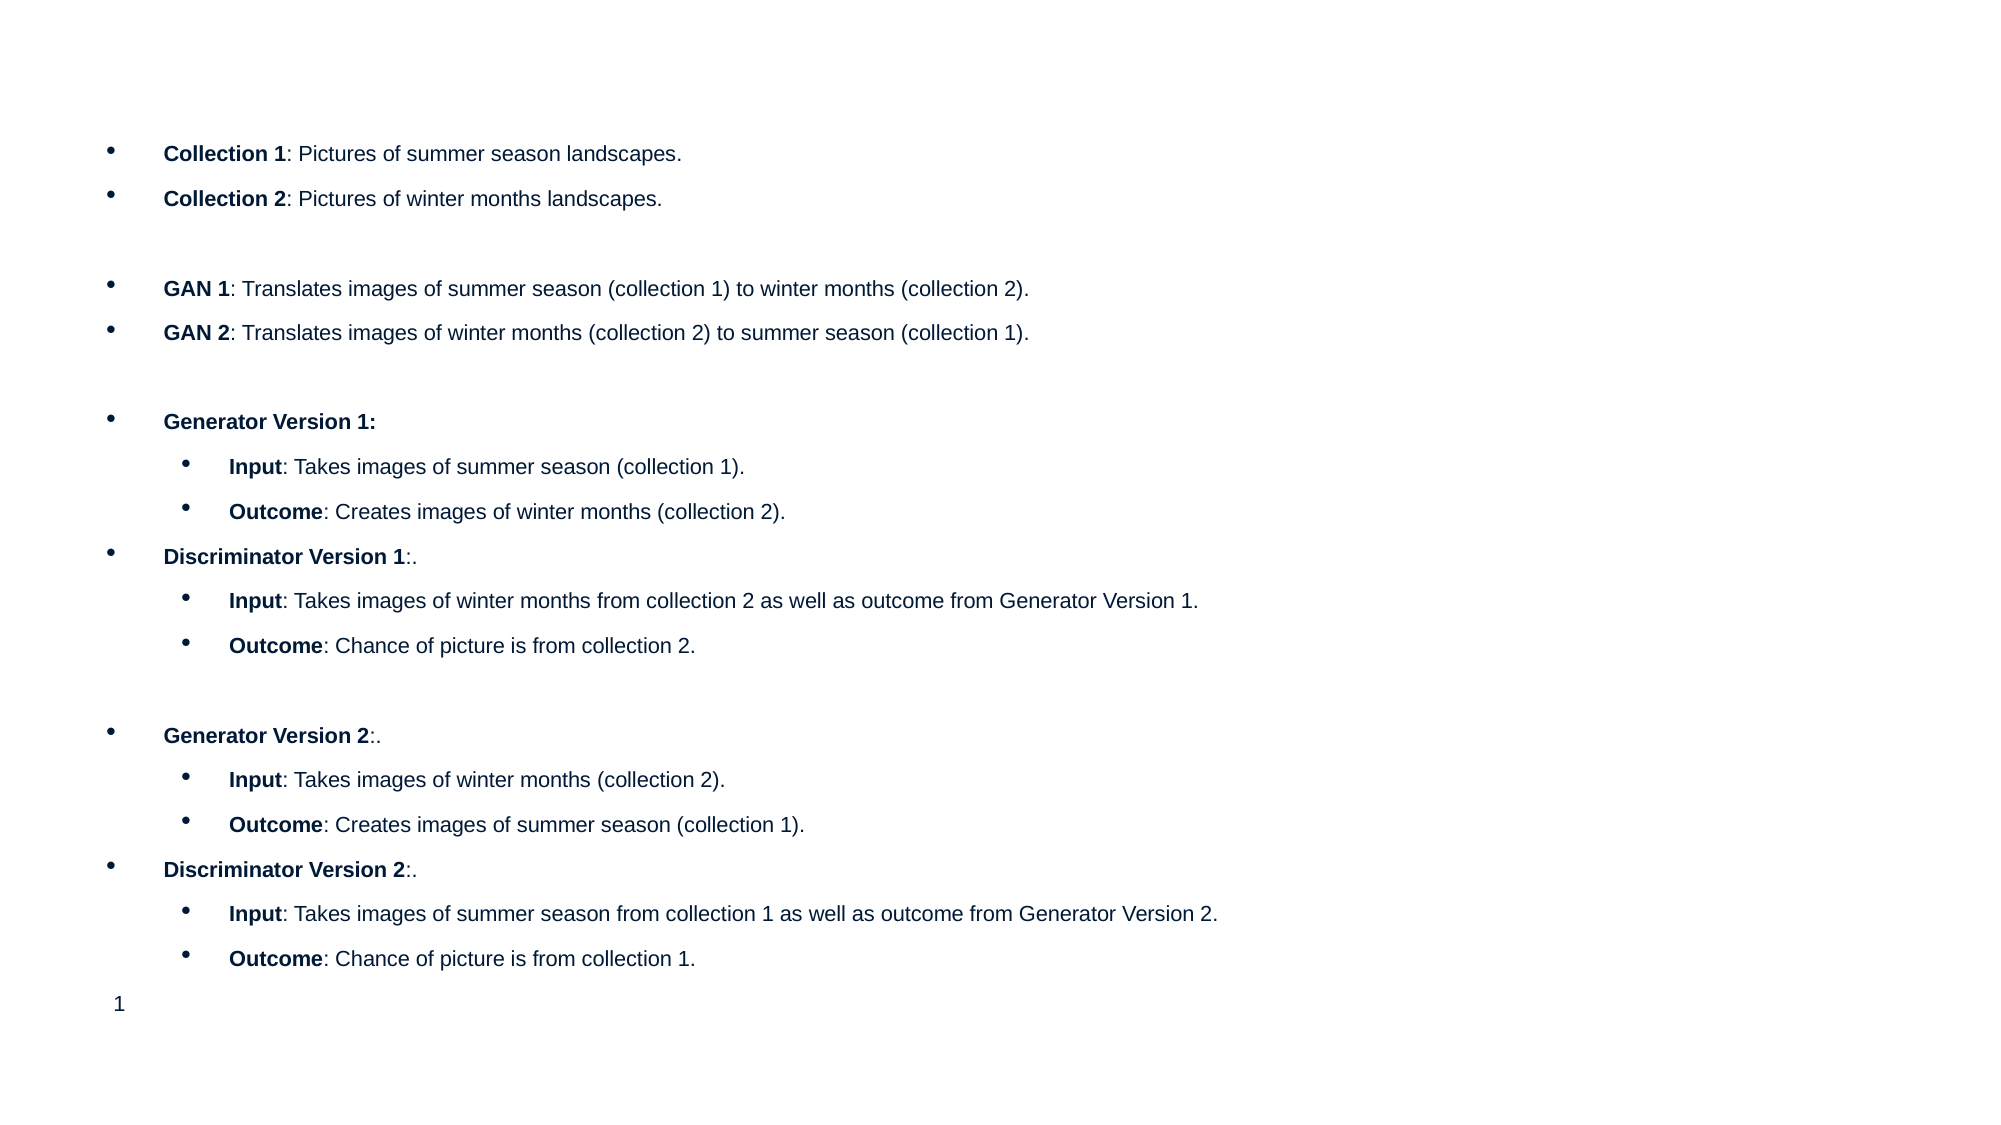

Collection 1: Pictures of summer season landscapes.
Collection 2: Pictures of winter months landscapes.

GAN 1: Translates images of summer season (collection 1) to winter months (collection 2).
GAN 2: Translates images of winter months (collection 2) to summer season (collection 1).

Generator Version 1:
Input: Takes images of summer season (collection 1).
Outcome: Creates images of winter months (collection 2).
Discriminator Version 1:.
Input: Takes images of winter months from collection 2 as well as outcome from Generator Version 1.
Outcome: Chance of picture is from collection 2.

Generator Version 2:.
Input: Takes images of winter months (collection 2).
Outcome: Creates images of summer season (collection 1).
Discriminator Version 2:.
Input: Takes images of summer season from collection 1 as well as outcome from Generator Version 2.
Outcome: Chance of picture is from collection 1.
 1